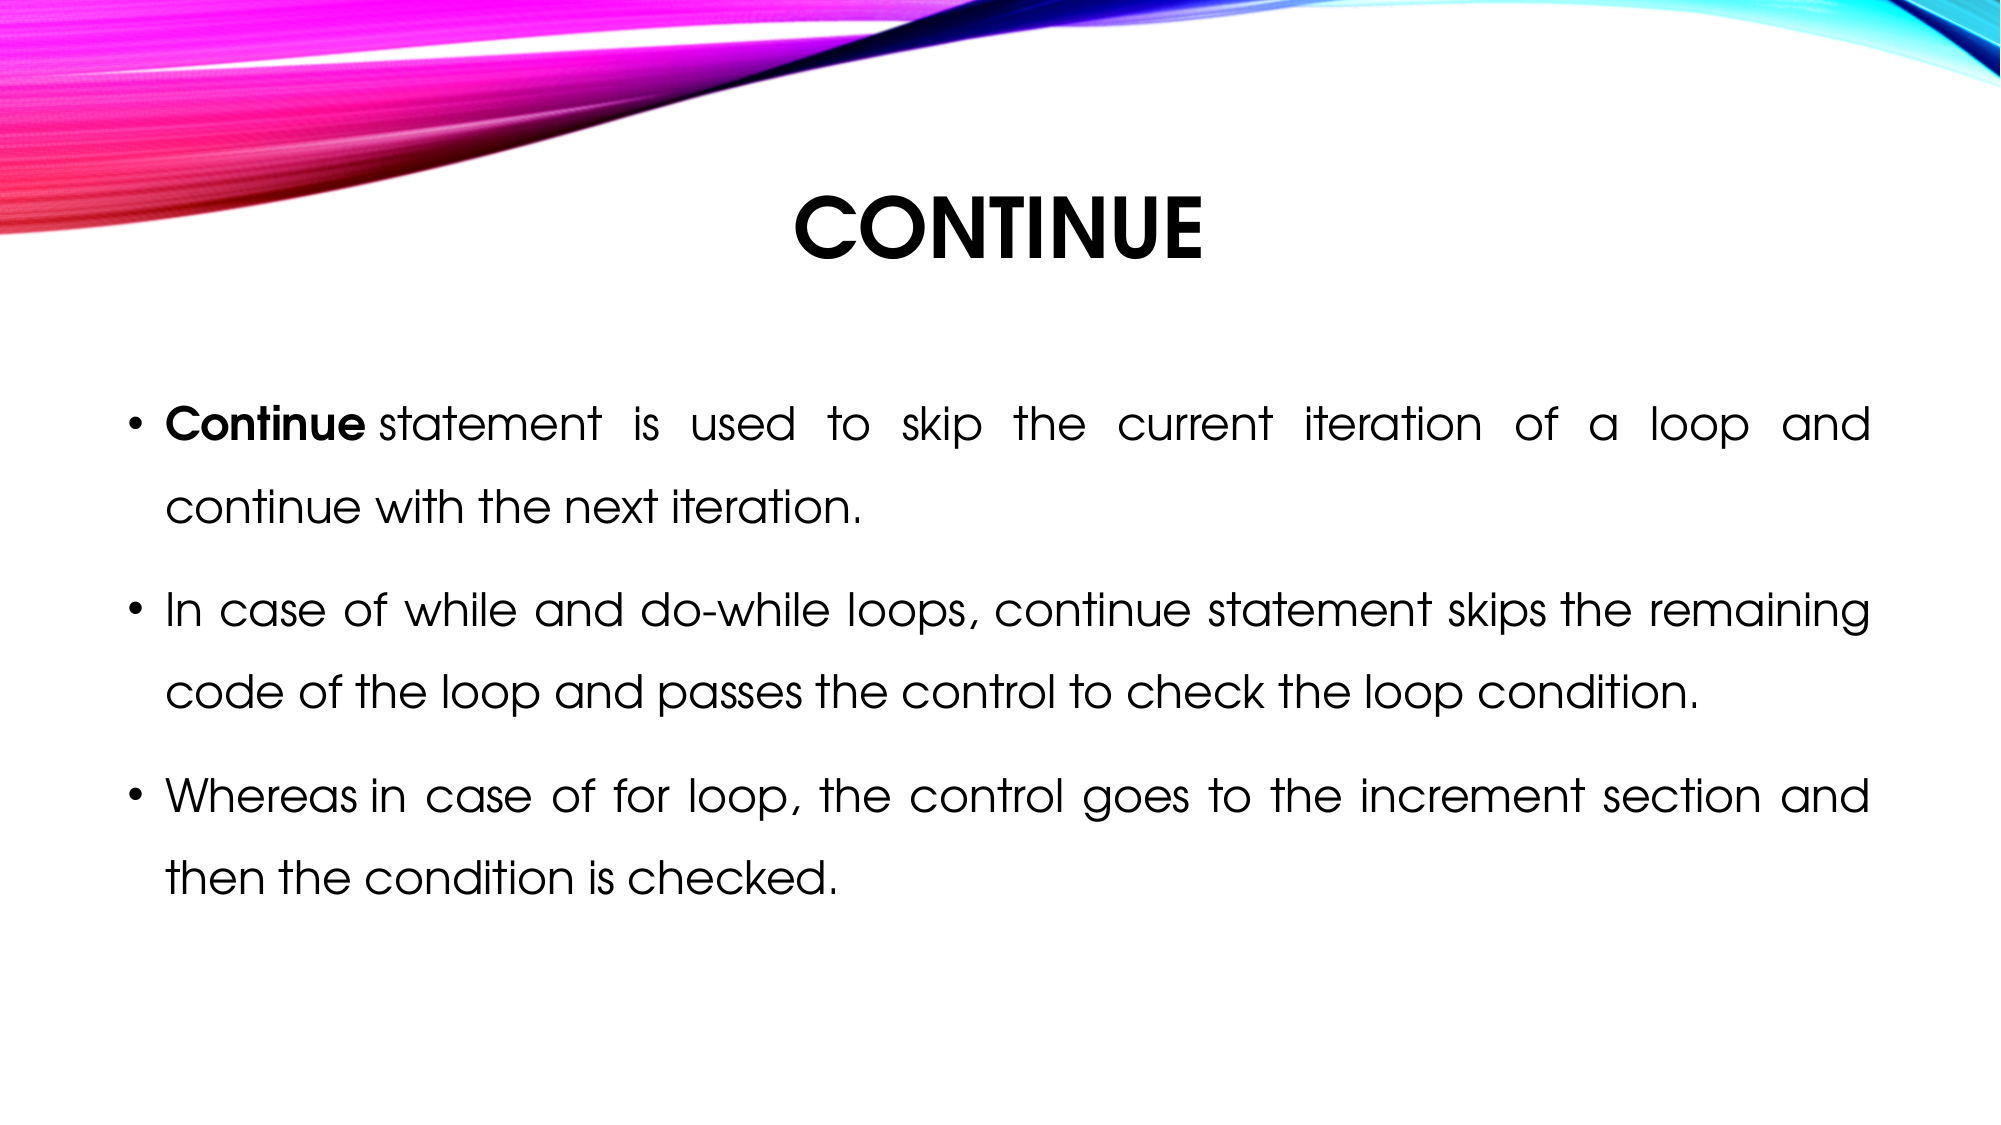

# CONTINUE
Continue statement is used to skip the current iteration of a loop and continue with the next iteration.
In case of while and do-while loops, continue statement skips the remaining code of the loop and passes the control to check the loop condition.
Whereas in case of for loop, the control goes to the increment section and then the condition is checked.